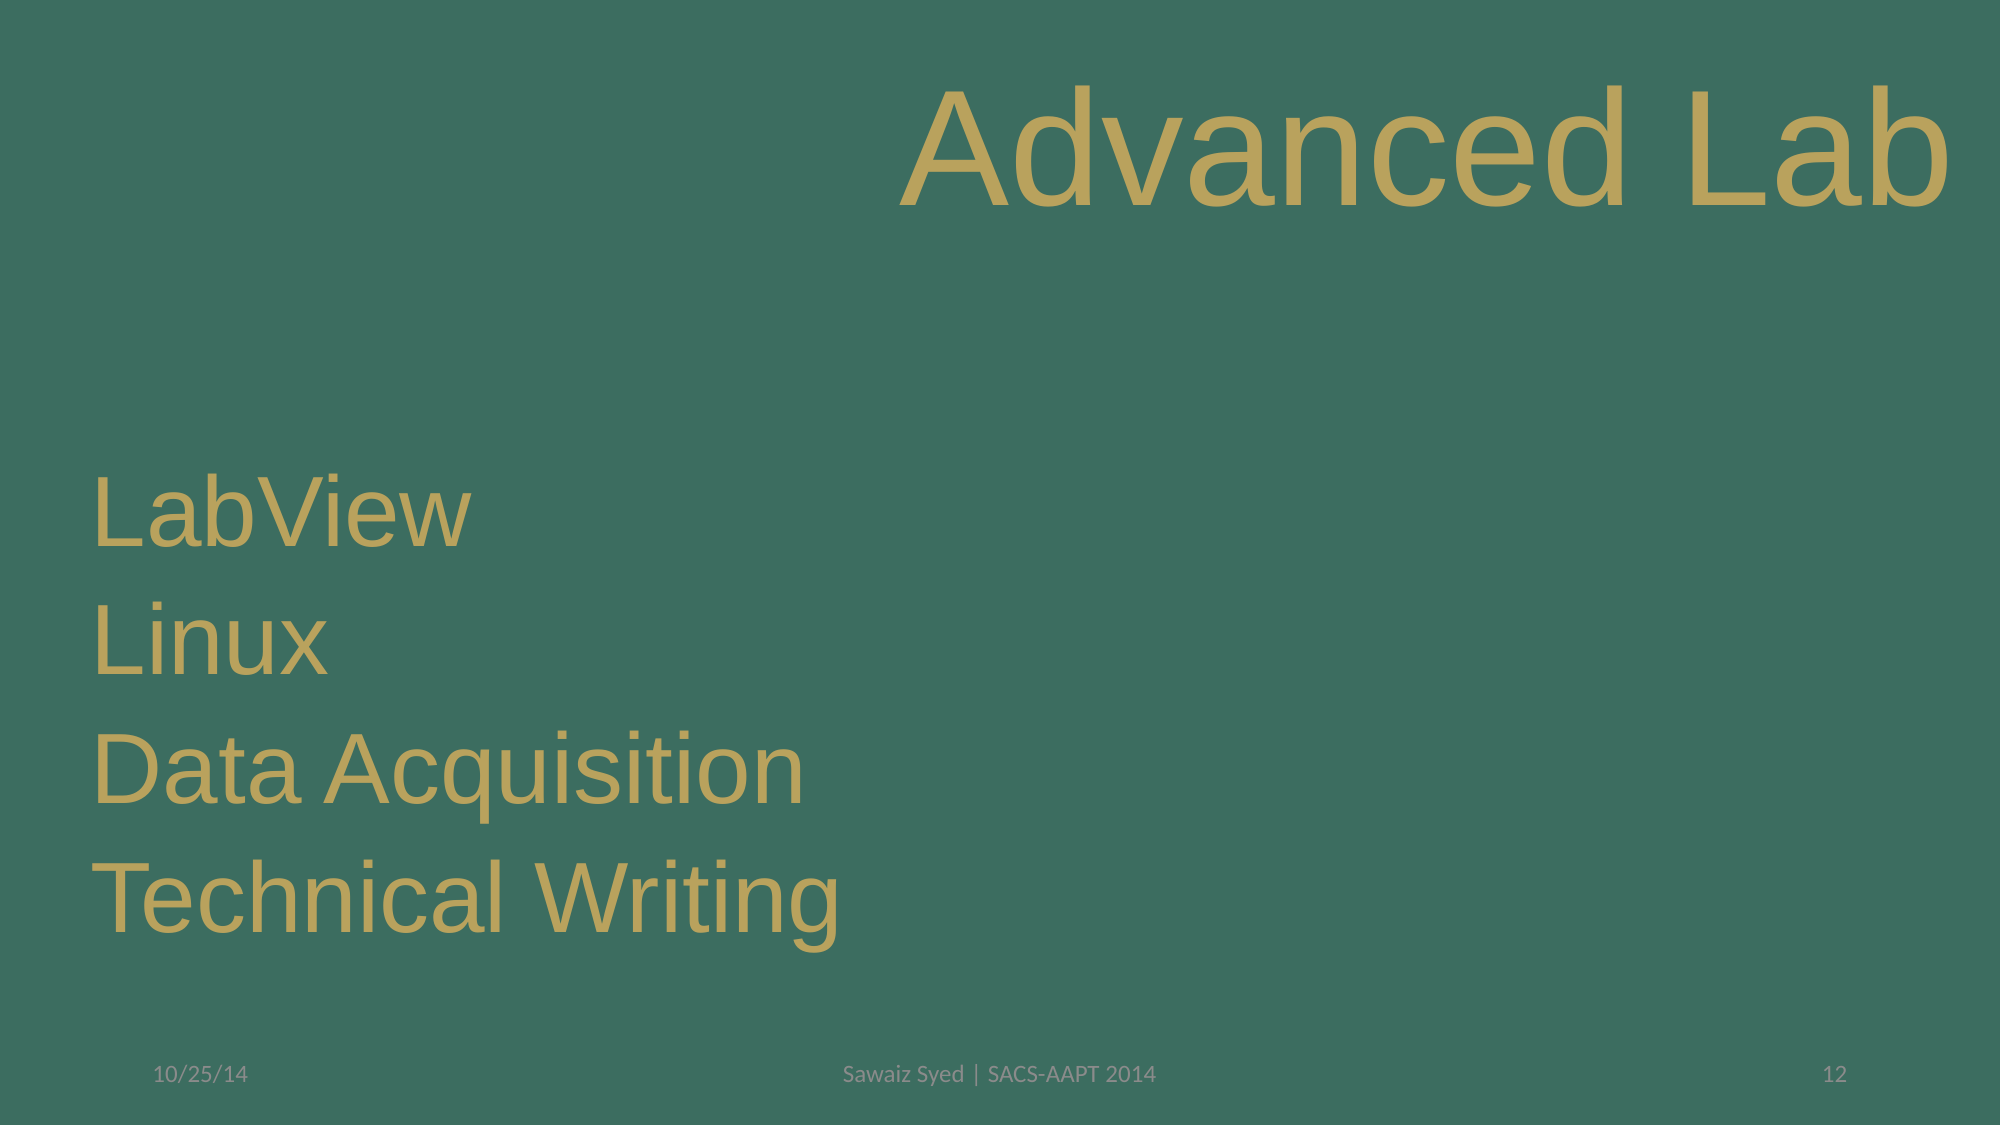

# Advanced Lab
LabView
Linux
Data Acquisition
Technical Writing
10/25/14
Sawaiz Syed | SACS-AAPT 2014
12